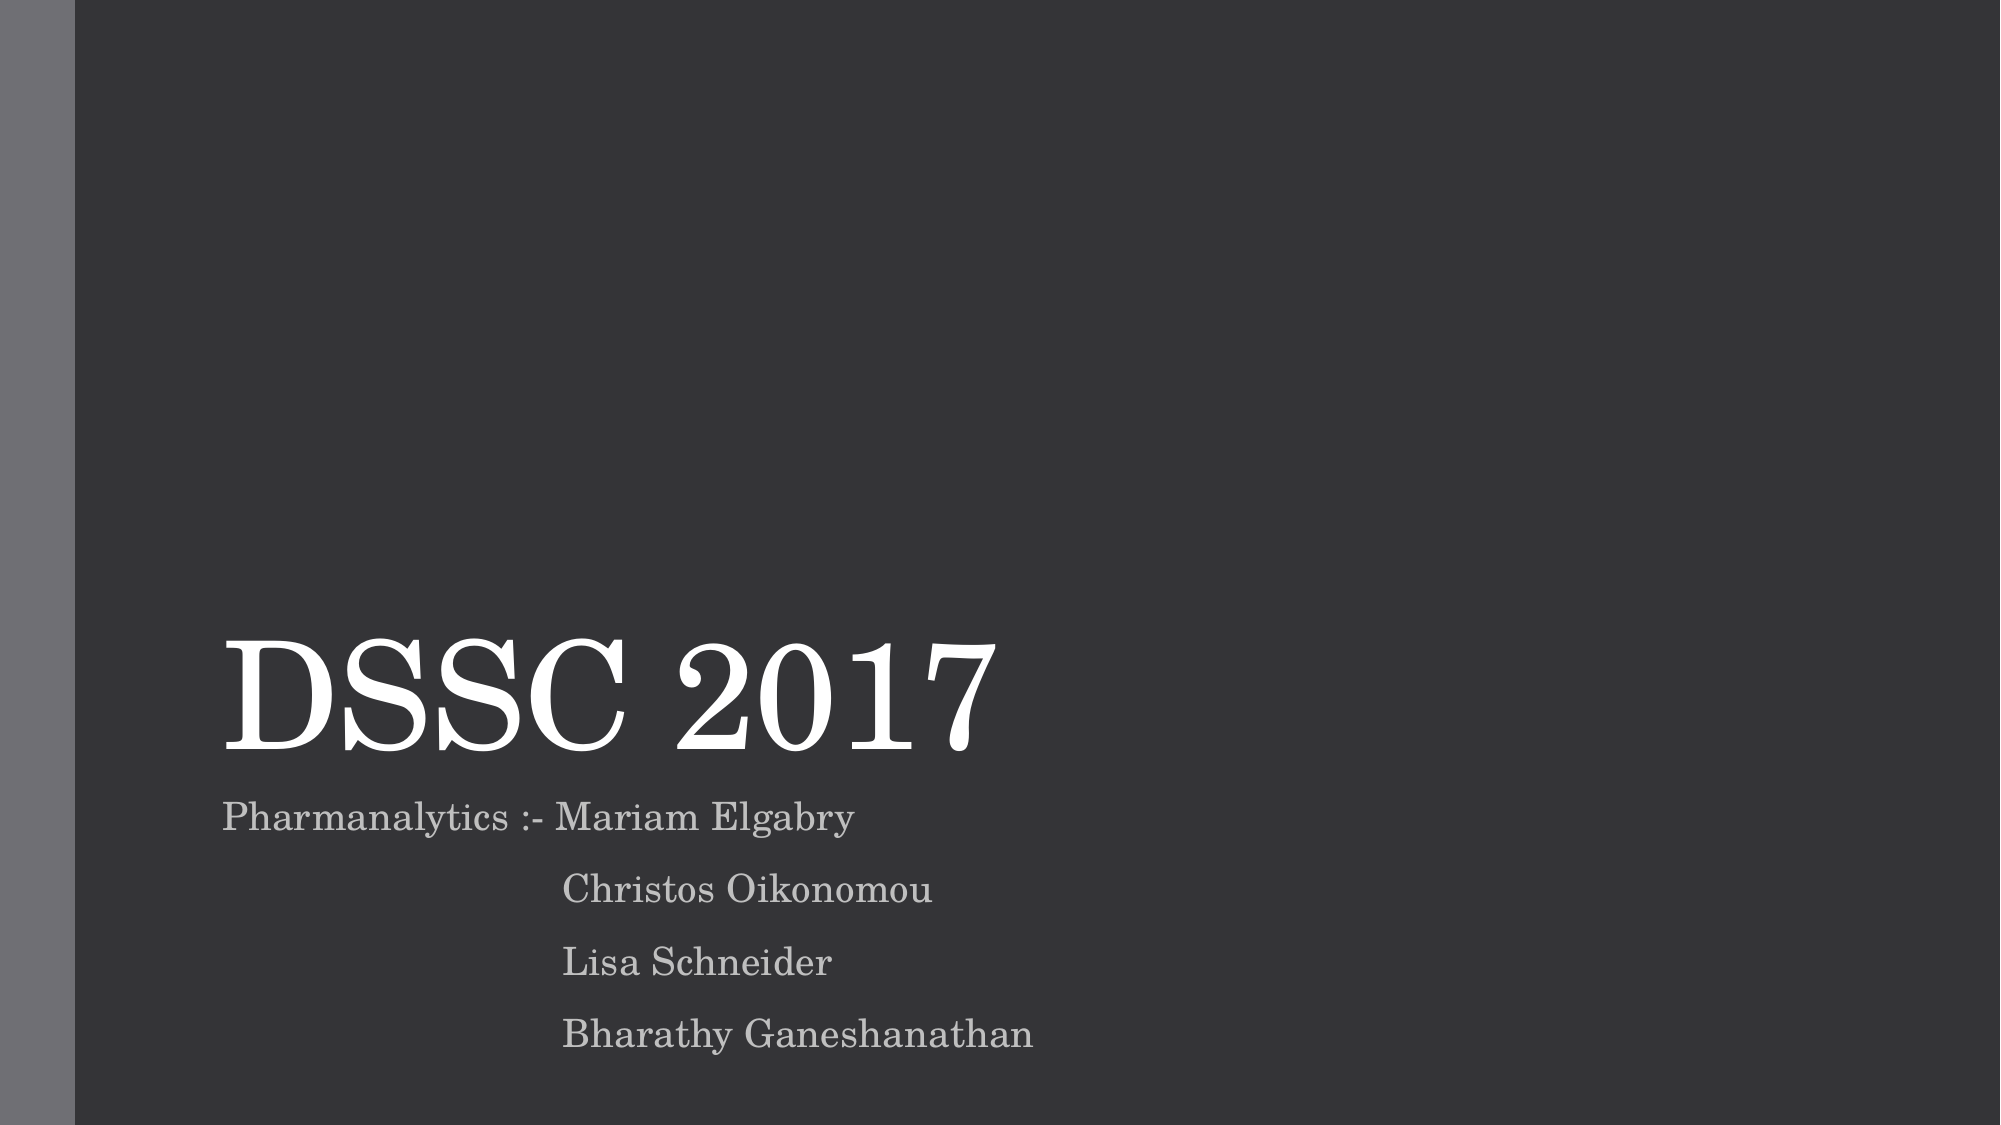

# DSSC 2017
Pharmanalytics :- Mariam Elgabry
                               Christos Oikonomou
                               Lisa Schneider
                               Bharathy Ganeshanathan